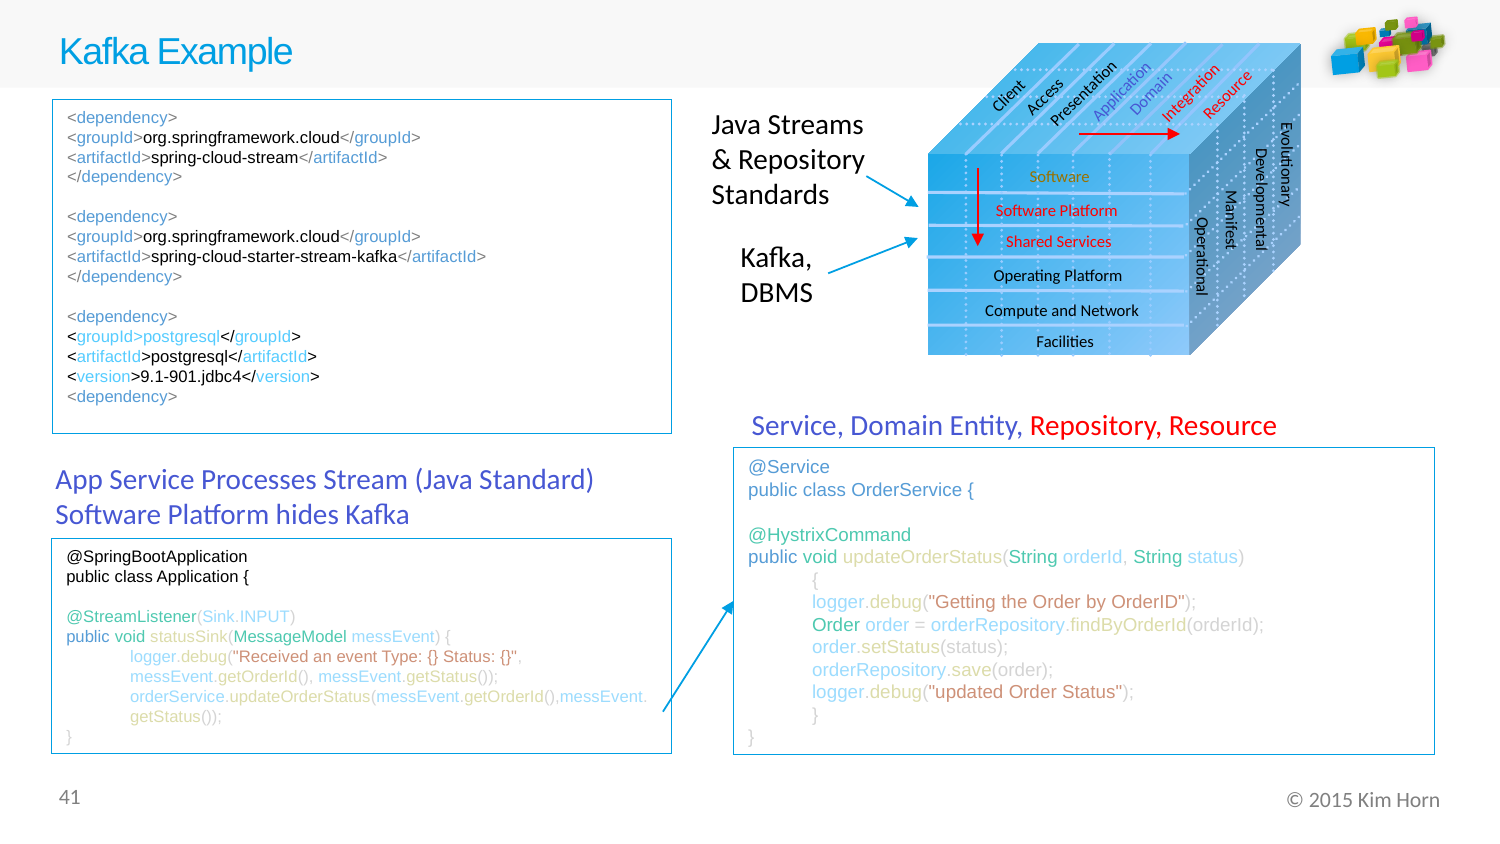

# Kafka Example

Application
Presentation
Integration
Domain
Resource
Client
Access

Evolutionary

Software
Developmental

Software Platform

Manifest

Shared Services

Operational
Operating Platform

Compute and Network
Facilities

Java Streams
& Repository
Standards
<dependency>
<groupId>org.springframework.cloud</groupId>
<artifactId>spring-cloud-stream</artifactId>
</dependency>
<dependency>
<groupId>org.springframework.cloud</groupId>
<artifactId>spring-cloud-starter-stream-kafka</artifactId>
</dependency>

<dependency>
<groupId>postgresql</groupId>
<artifactId>postgresql</artifactId>
<version>9.1-901.jdbc4</version>
<dependency>

Kafka,
DBMS
Service, Domain Entity, Repository, Resource
@Service
public class OrderService {

@HystrixCommand
public void updateOrderStatus(String orderId, String status)
{
logger.debug("Getting the Order by OrderID");
Order order = orderRepository.findByOrderId(orderId);
order.setStatus(status);
orderRepository.save(order);
logger.debug("updated Order Status");
}
}
App Service Processes Stream (Java Standard)
Software Platform hides Kafka
@SpringBootApplication
public class Application {
@StreamListener(Sink.INPUT)
public void statusSink(MessageModel messEvent) {
logger.debug("Received an event Type: {} Status: {}", messEvent.getOrderId(), messEvent.getStatus());
orderService.updateOrderStatus(messEvent.getOrderId(),messEvent.getStatus());
}